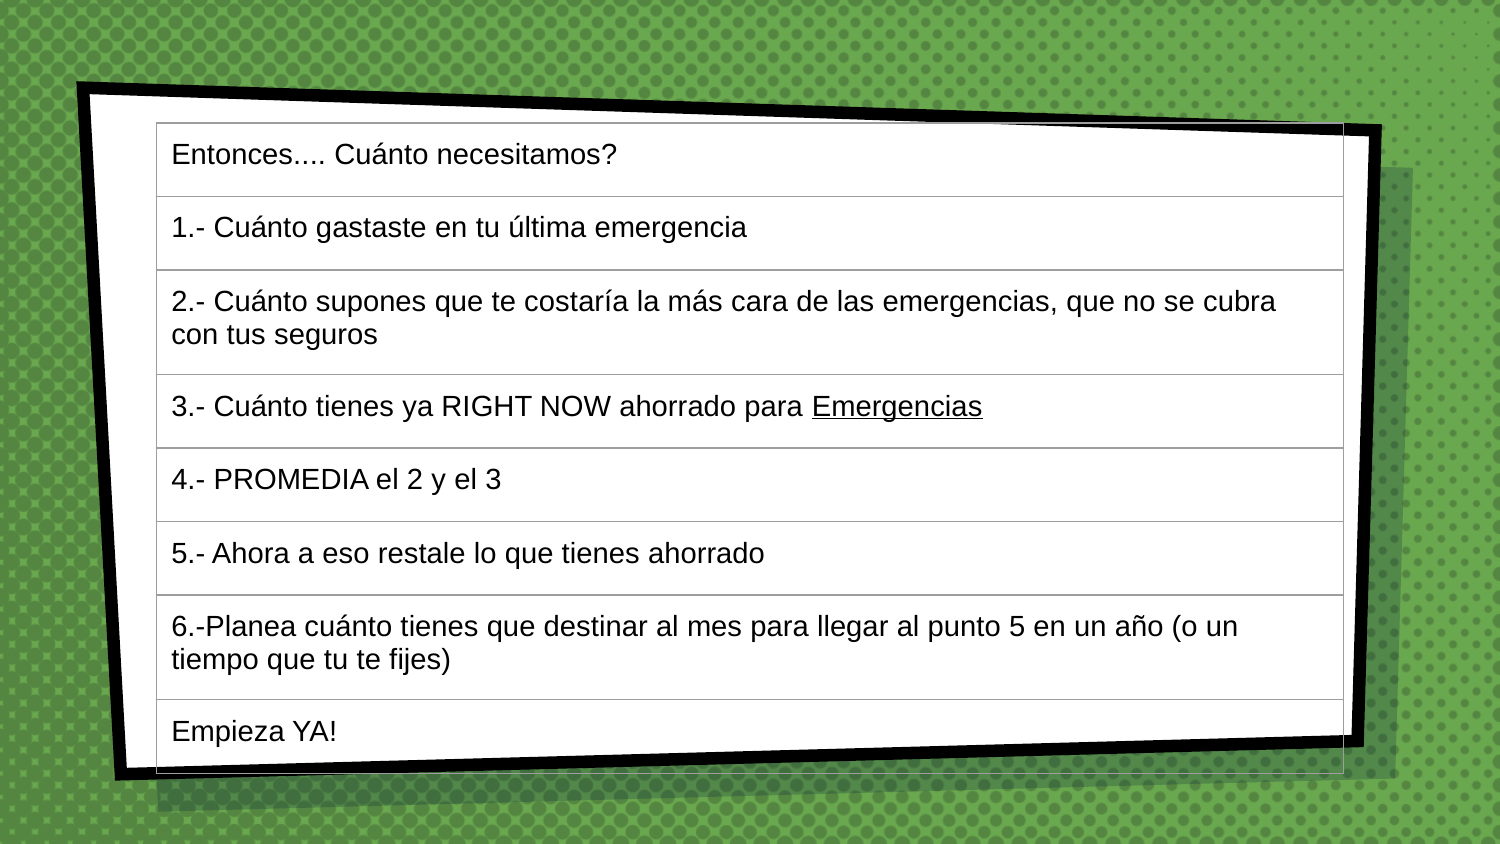

| Entonces.... Cuánto necesitamos? |
| --- |
| 1.- Cuánto gastaste en tu última emergencia |
| 2.- Cuánto supones que te costaría la más cara de las emergencias, que no se cubra con tus seguros |
| 3.- Cuánto tienes ya RIGHT NOW ahorrado para Emergencias |
| 4.- PROMEDIA el 2 y el 3 |
| 5.- Ahora a eso restale lo que tienes ahorrado |
| 6.-Planea cuánto tienes que destinar al mes para llegar al punto 5 en un año (o un tiempo que tu te fijes) |
| Empieza YA! |